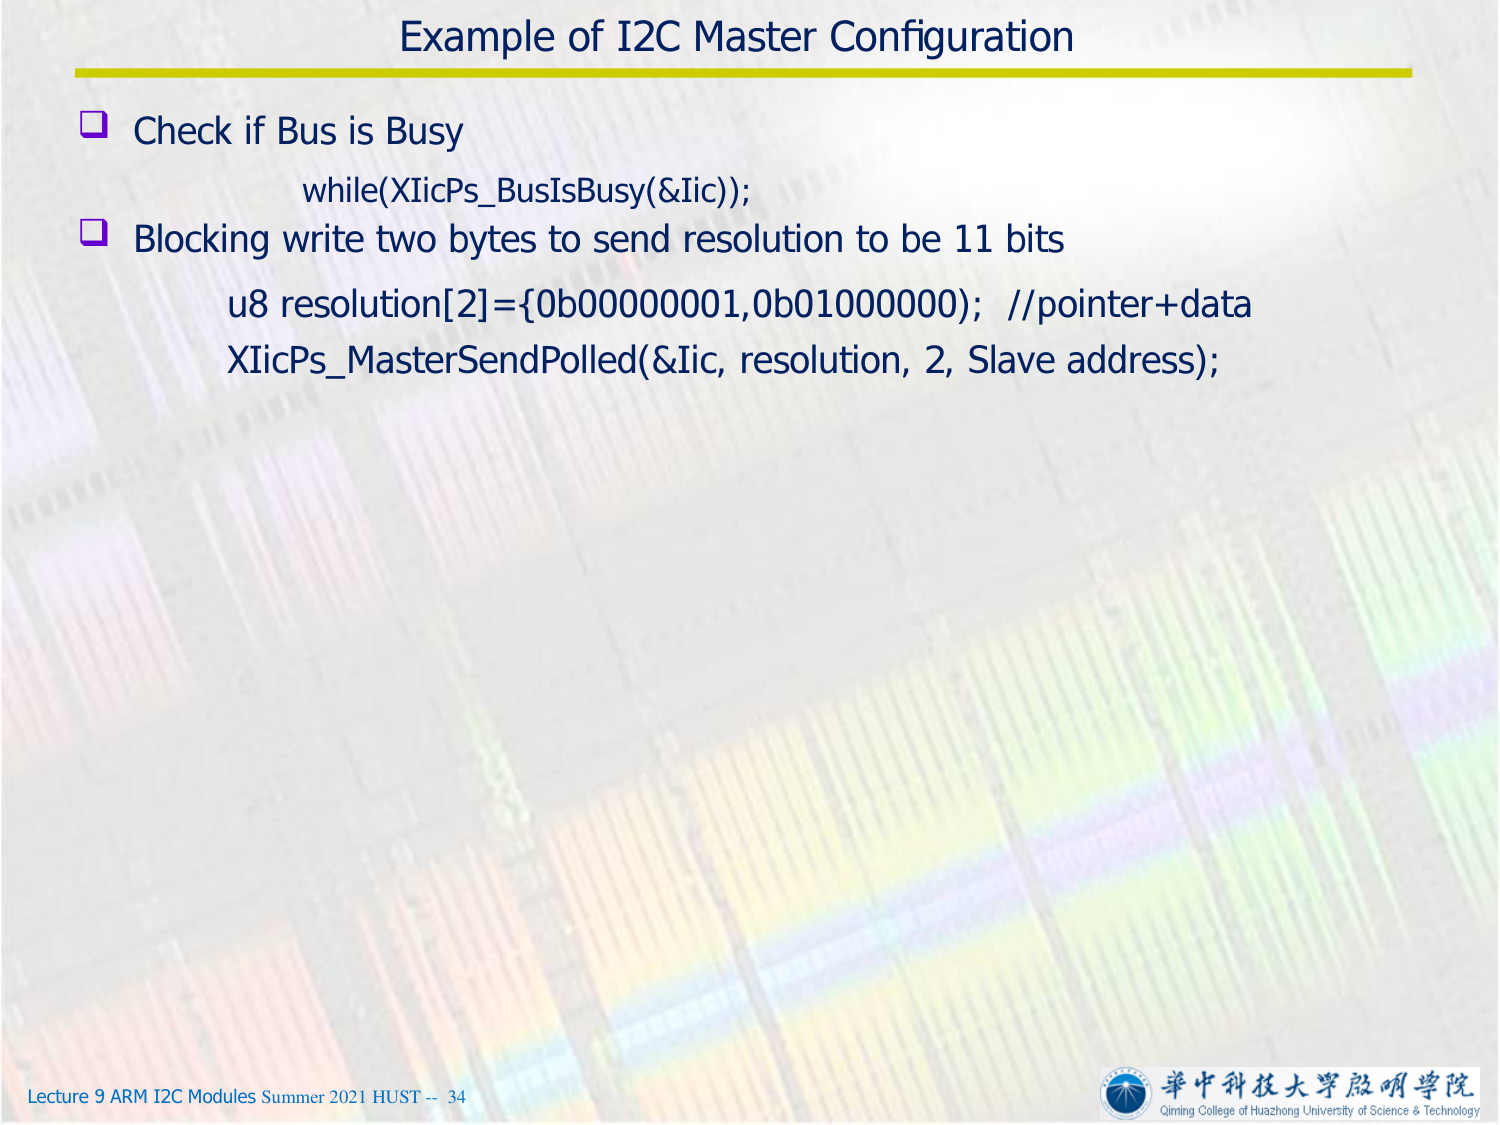

# Example of I2C Master Configuration
Check if Bus is Busy
	while(XIicPs_BusIsBusy(&Iic));
Blocking write two bytes to send resolution to be 11 bits
u8 resolution[2]={0b00000001,0b01000000);  //pointer+data
XIicPs_MasterSendPolled(&Iic, resolution, 2, Slave address);